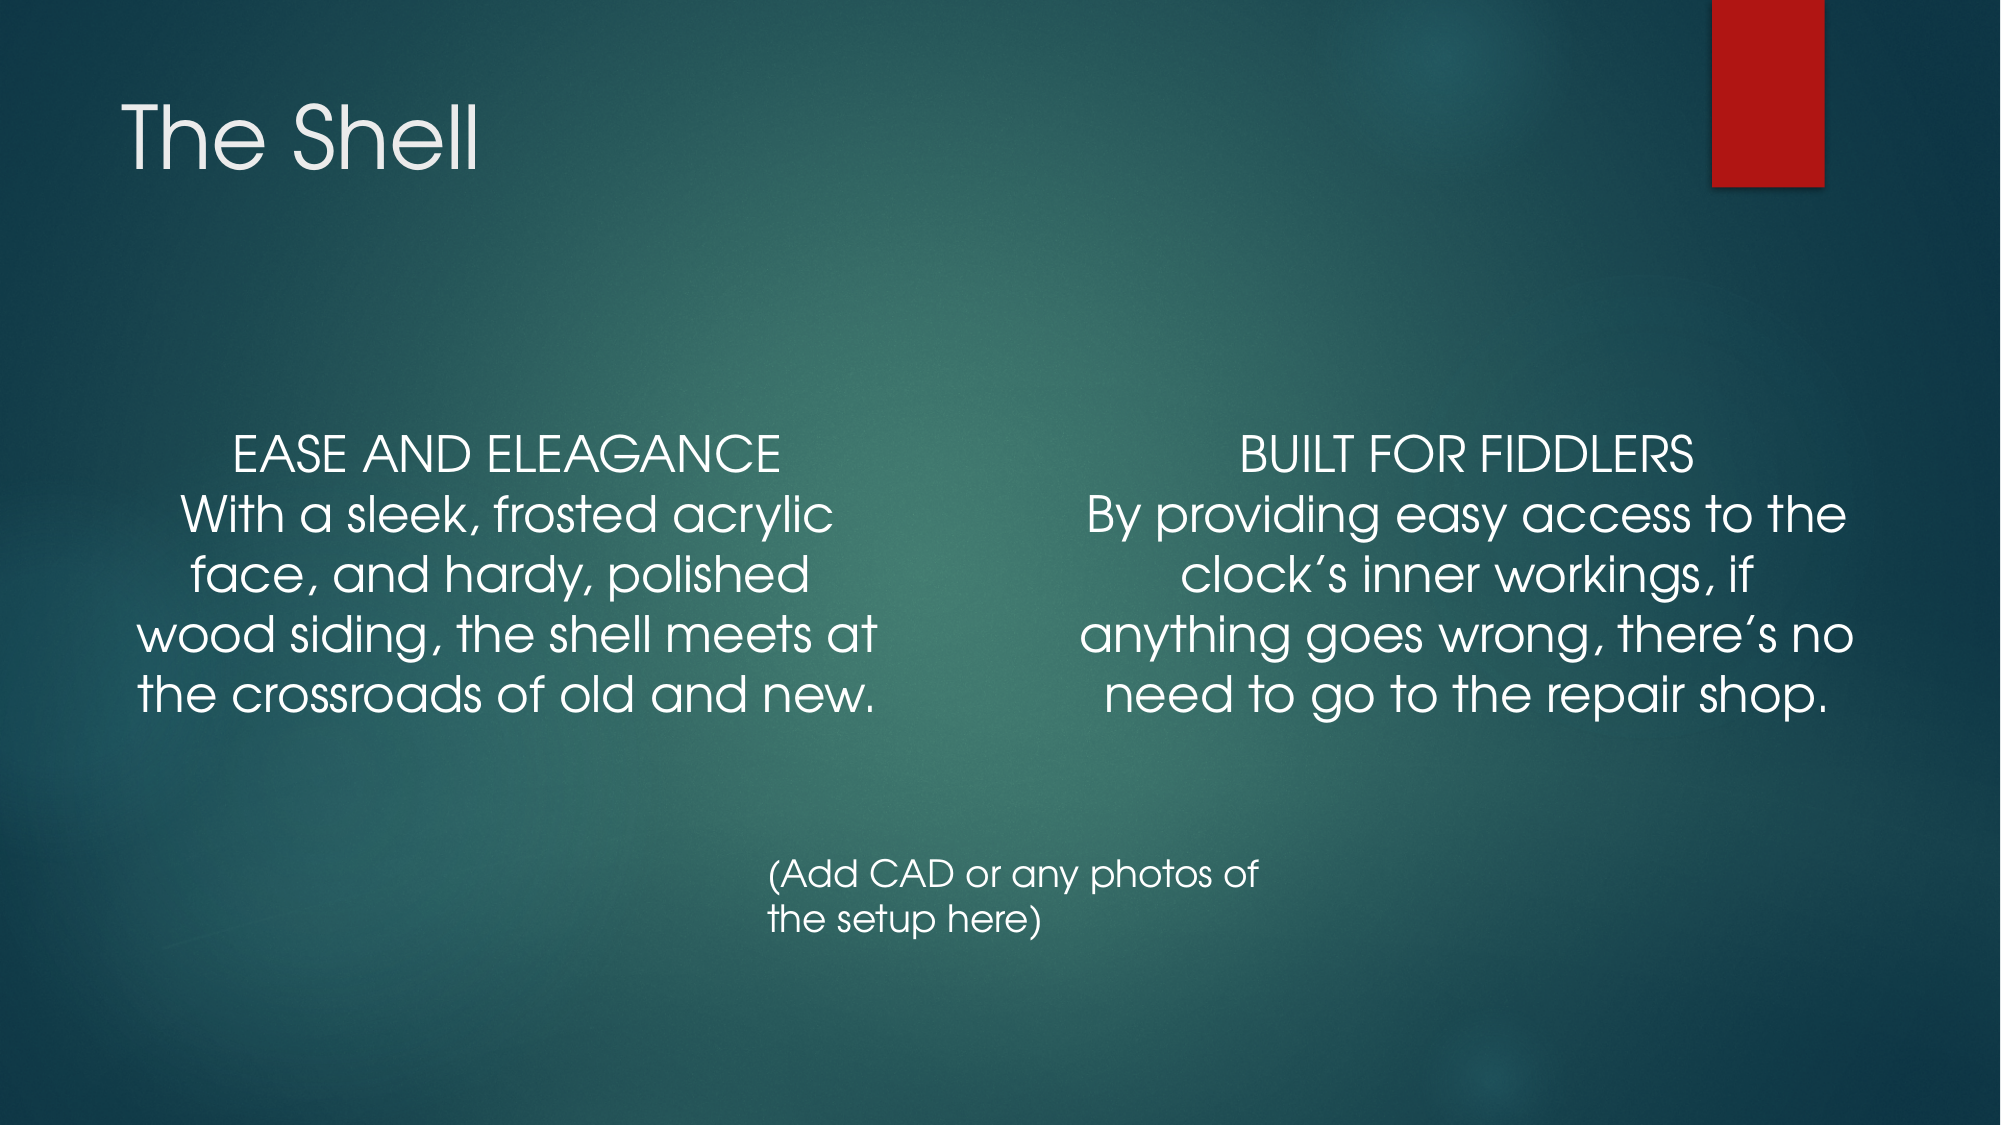

# The Shell
EASE AND ELEAGANCE
With a sleek, frosted acrylic face, and hardy, polished  wood siding, the shell meets at the crossroads of old and new.
BUILT FOR FIDDLERS
By providing easy access to the clock’s inner workings, if anything goes wrong, there’s no need to go to the repair shop.
(Add CAD or any photos of the setup here)